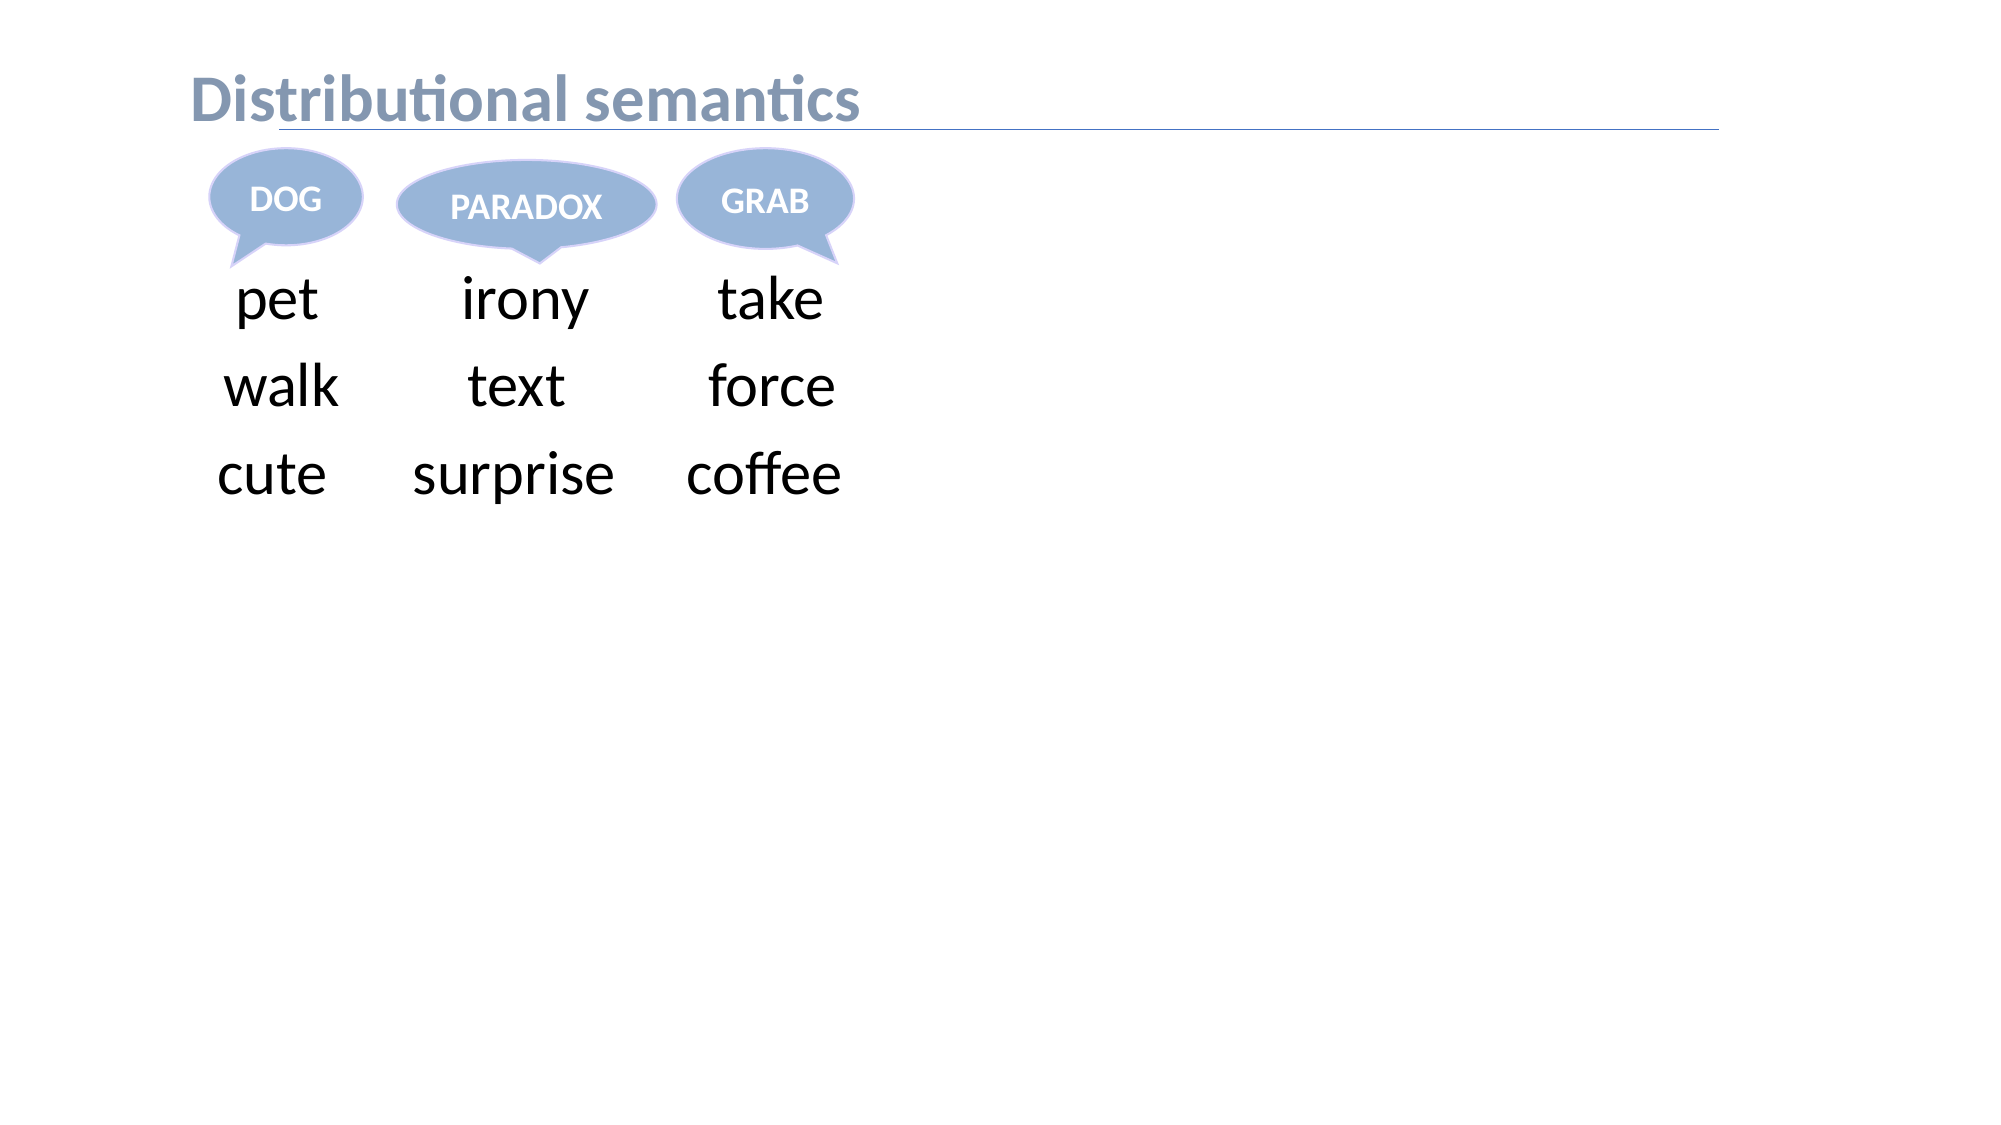

Distributional semantics
DOG
GRAB
PARADOX

pet          irony         take
walk         text          force
cute      surprise     coffee